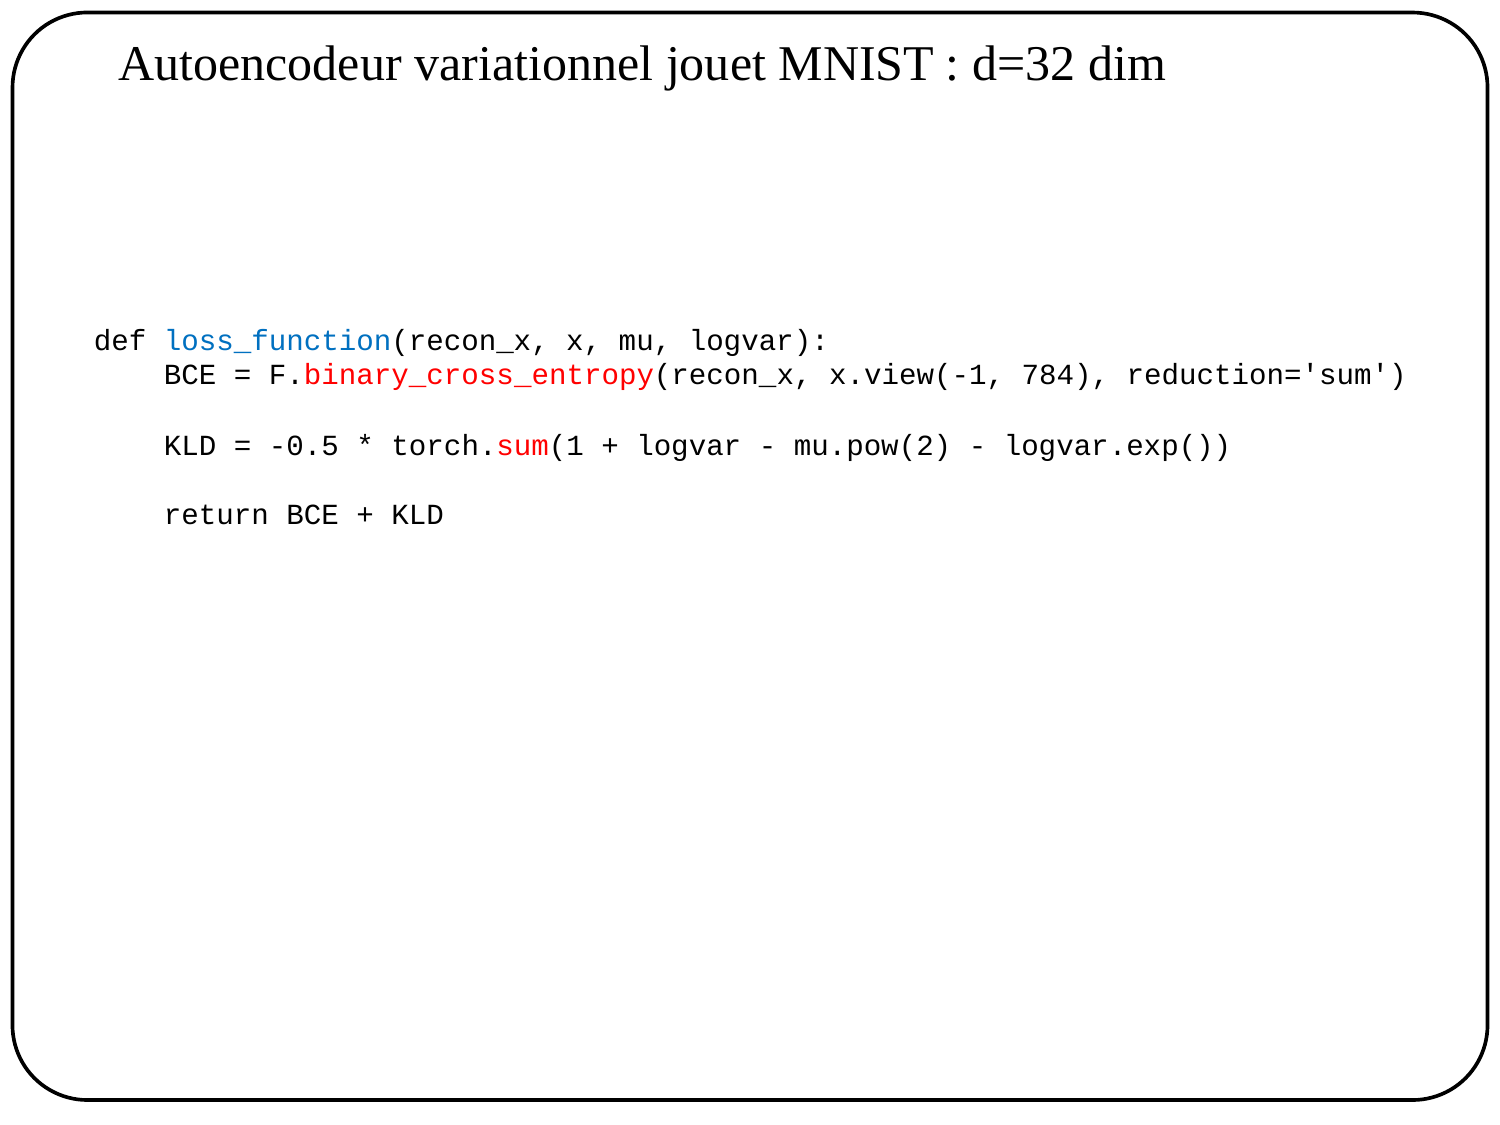

Autoencodeur variationnel jouet MNIST : d=32 dim
def loss_function(recon_x, x, mu, logvar):
    BCE = F.binary_cross_entropy(recon_x, x.view(-1, 784), reduction='sum')

    KLD = -0.5 * torch.sum(1 + logvar - mu.pow(2) - logvar.exp())

    return BCE + KLD